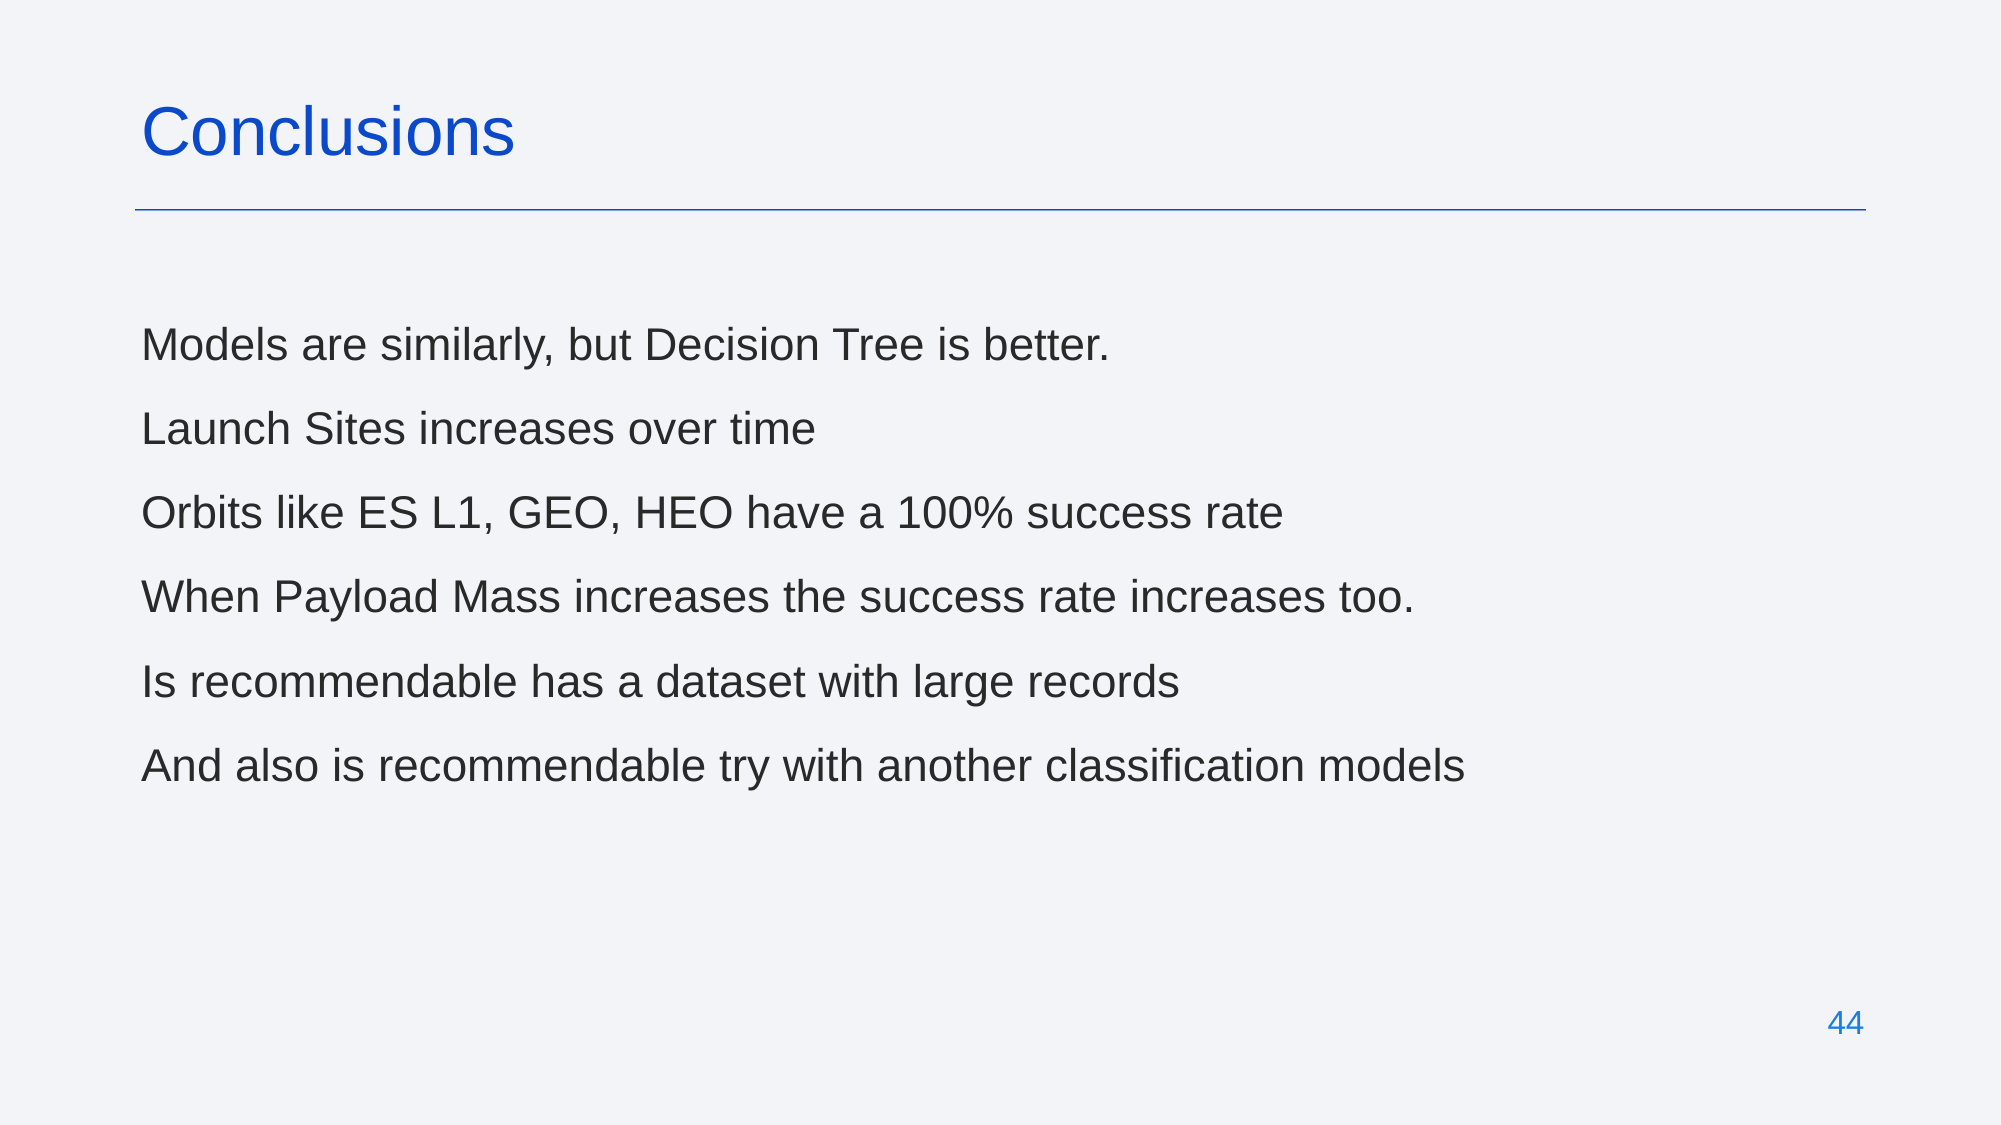

Conclusions
Models are similarly, but Decision Tree is better.
Launch Sites increases over time
Orbits like ES L1, GEO, HEO have a 100% success rate
When Payload Mass increases the success rate increases too.
Is recommendable has a dataset with large records
And also is recommendable try with another classification models

44